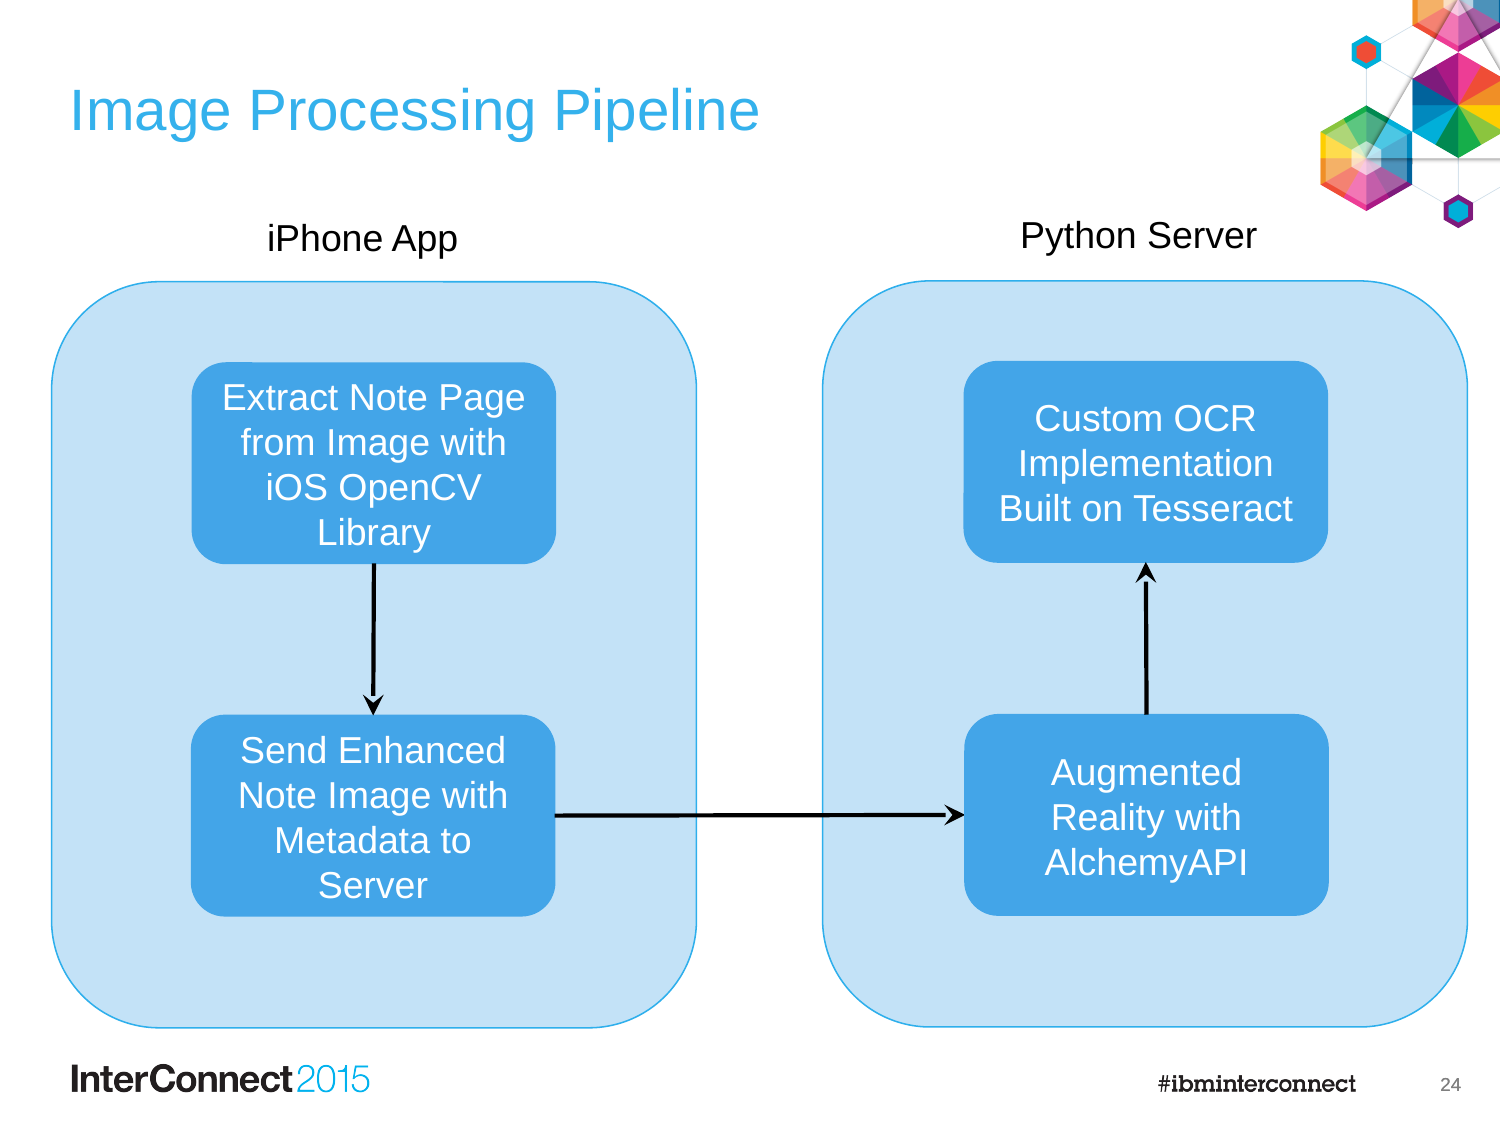

# Image Processing Pipeline
Python Server
iPhone App

Custom OCR Implementation Built on Tesseract
Extract Note Page from Image with iOS OpenCV Library
Augmented Reality with AlchemyAPI
Send Enhanced Note Image with Metadata to Server
24